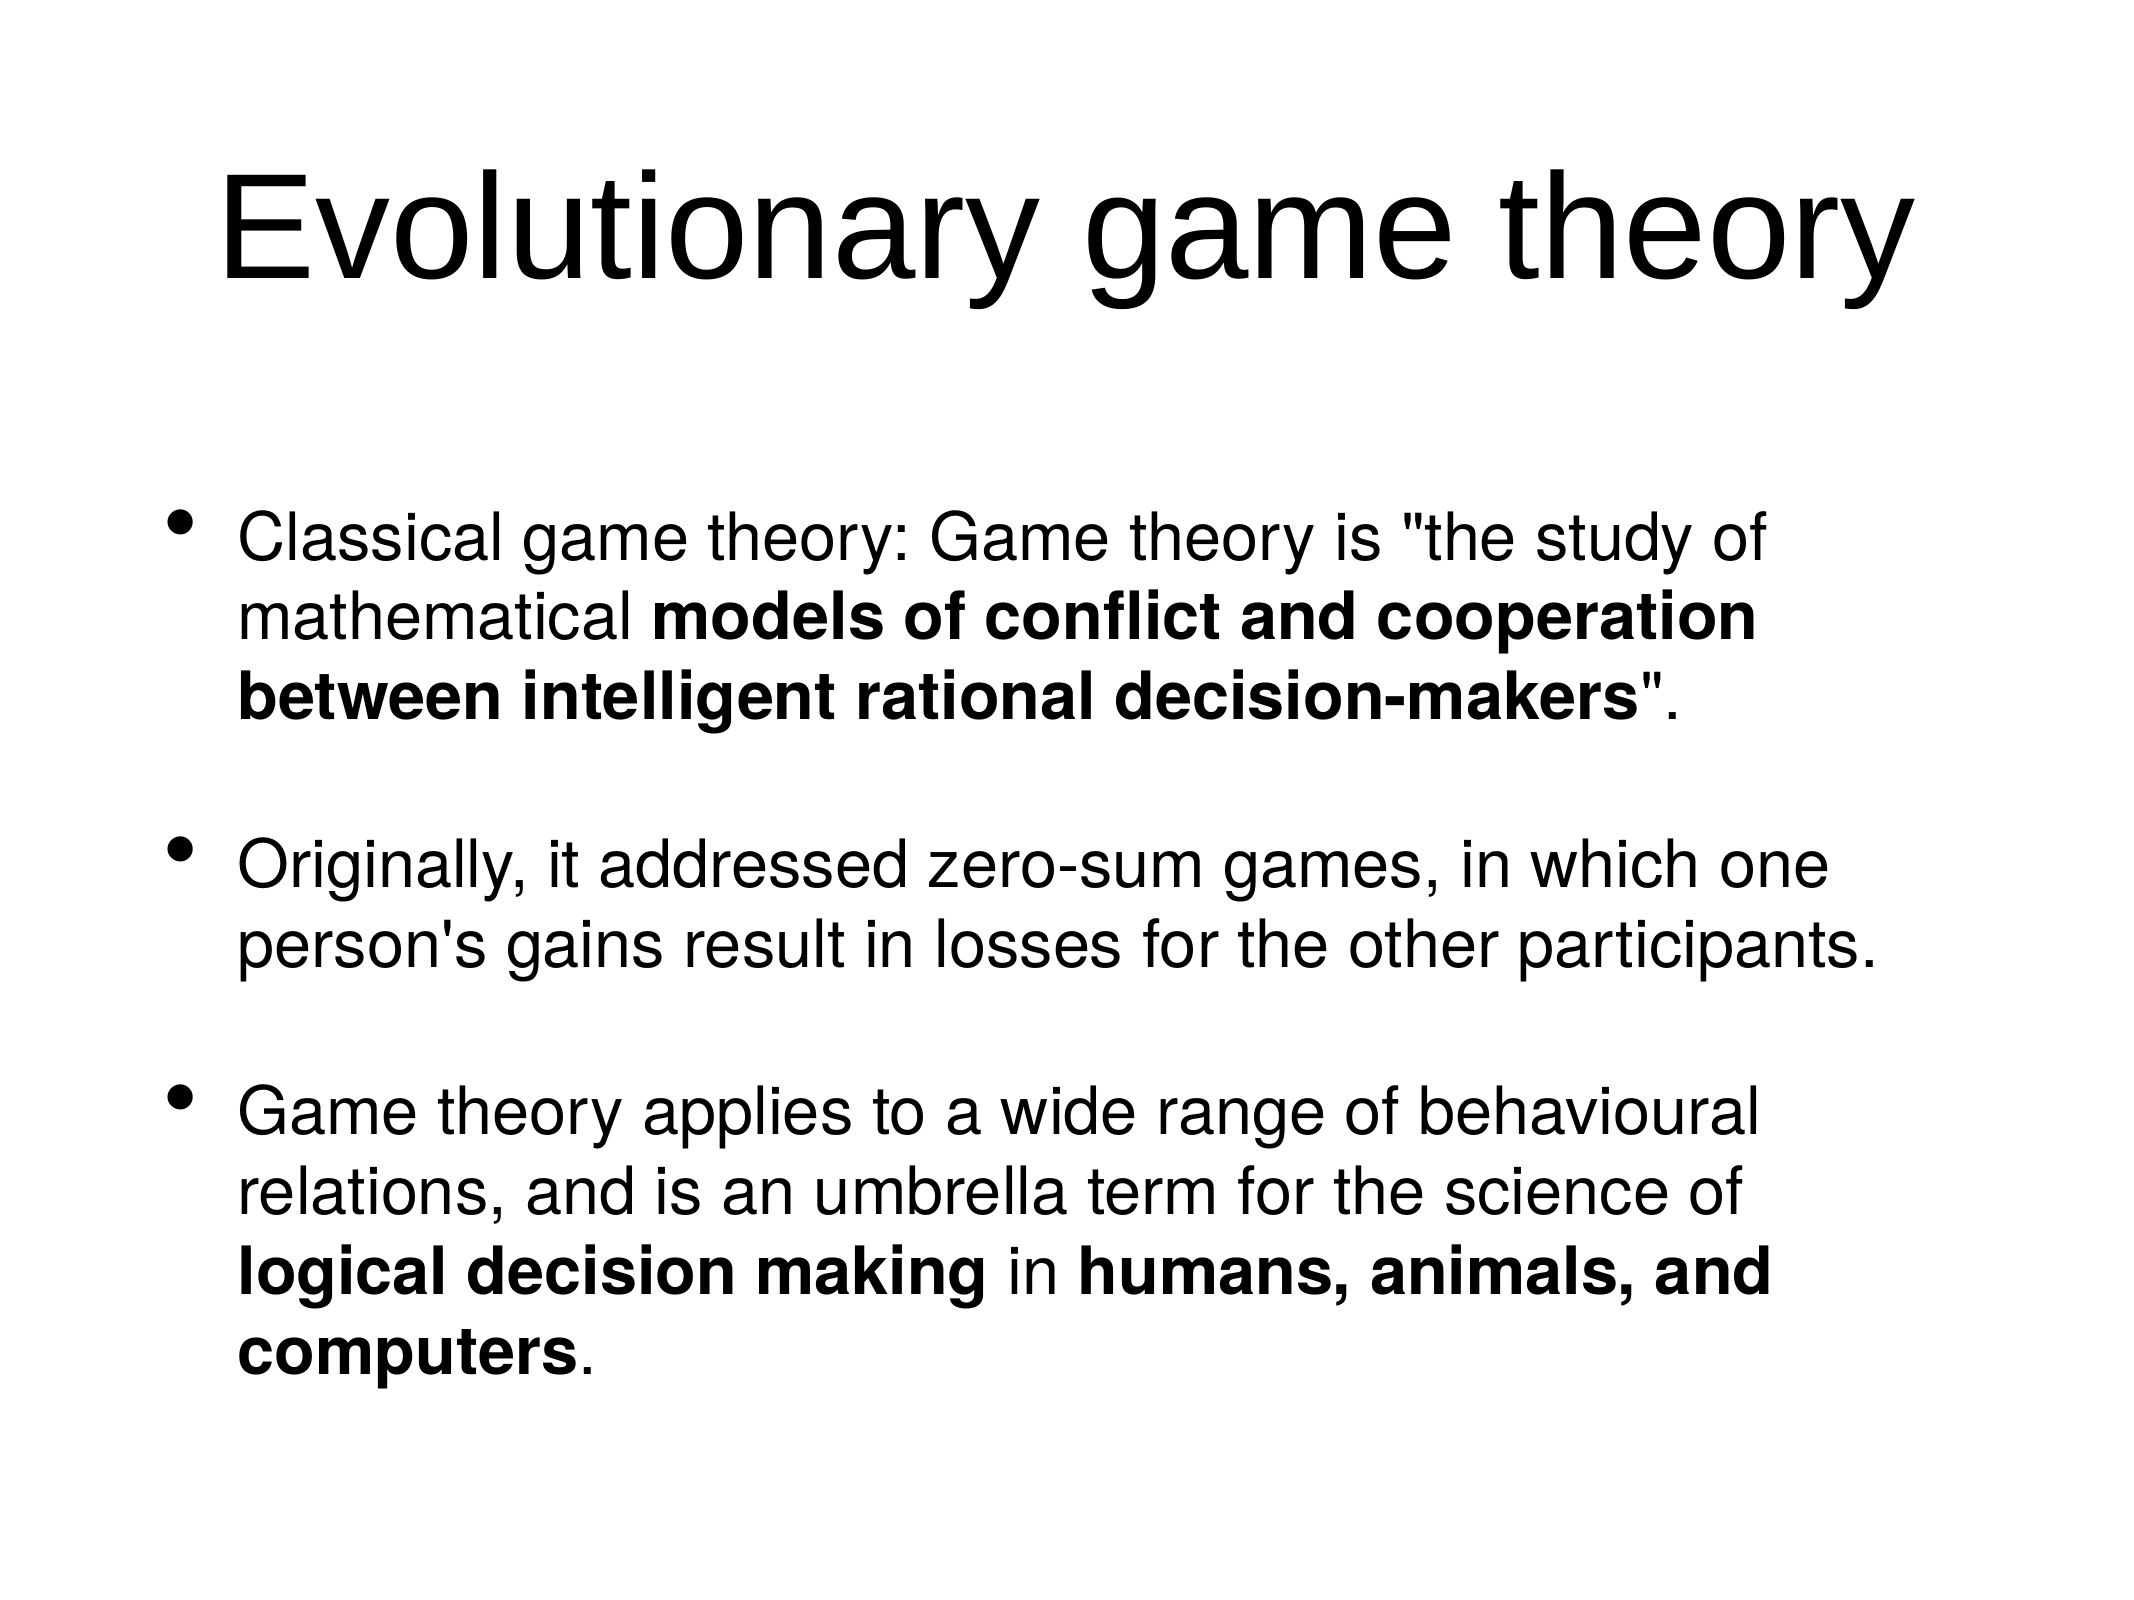

# Evolutionary game theory
Classical game theory: Game theory is "the study of mathematical models of conflict and cooperation between intelligent rational decision-makers".
Originally, it addressed zero-sum games, in which one person's gains result in losses for the other participants.
Game theory applies to a wide range of behavioural relations, and is an umbrella term for the science of logical decision making in humans, animals, and computers.